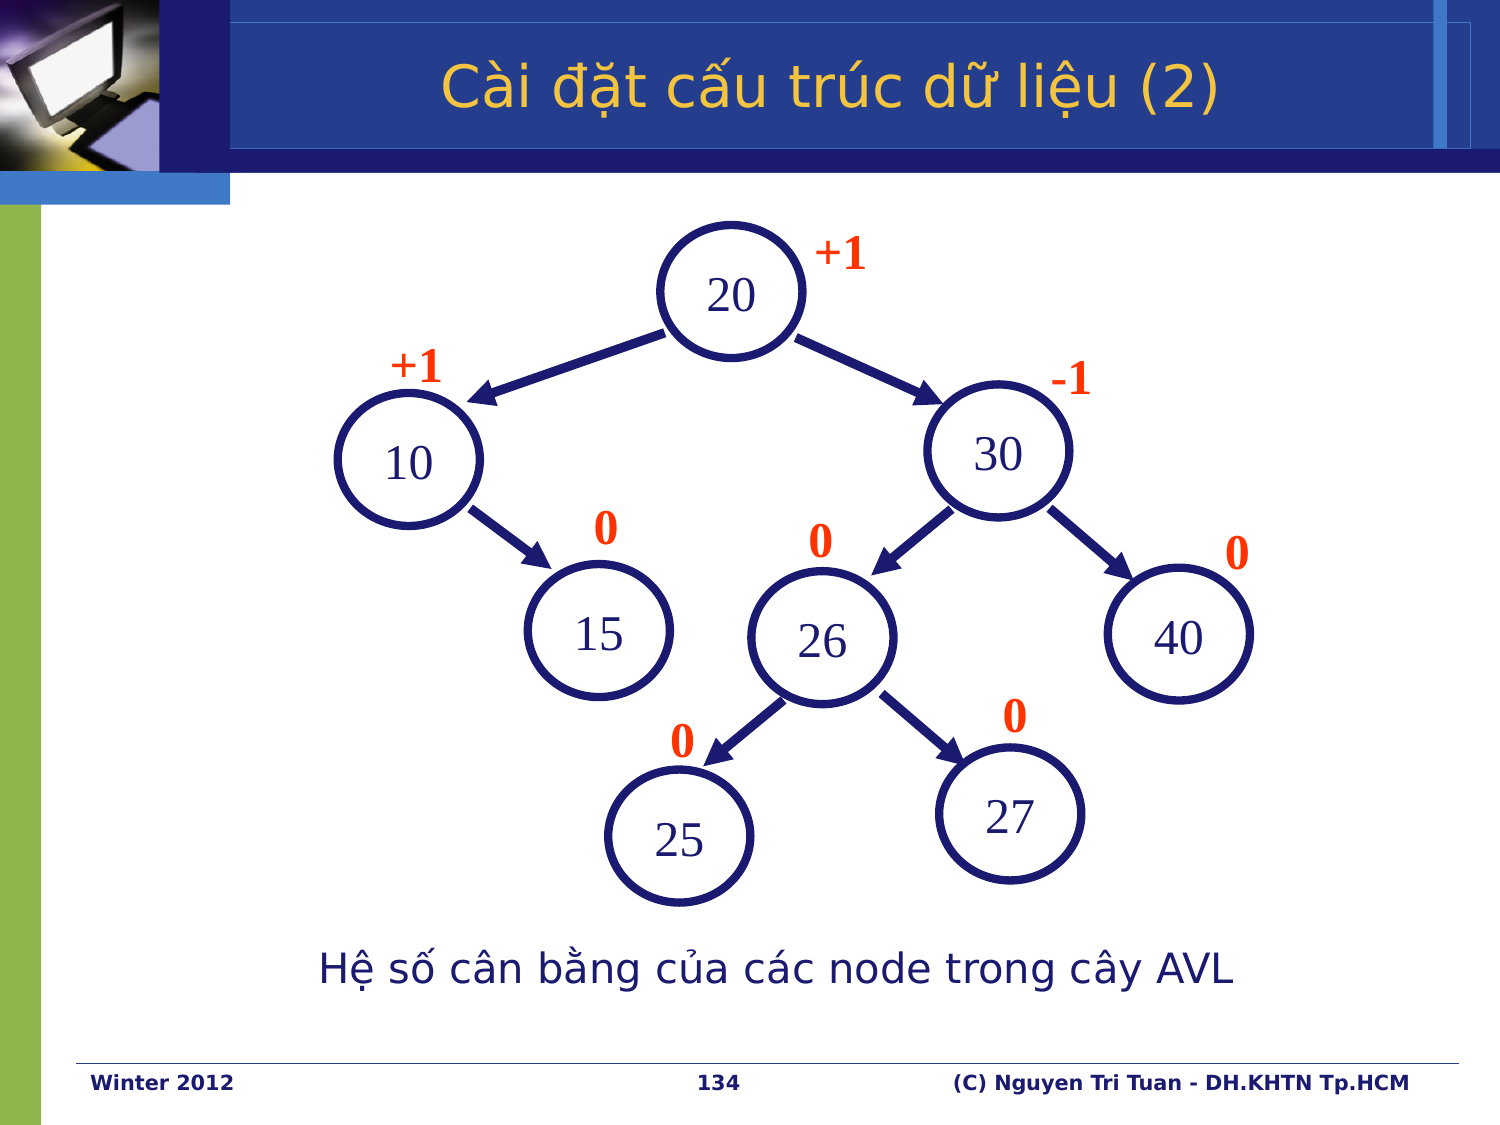

# Cài đặt cấu trúc dữ liệu (2)
+1
20

30
10

15
40
26

27
25
+1
-1
0
0
0
0
0
Hệ số cân bằng của các node trong cây AVL
Winter 2012
134
(C) Nguyen Tri Tuan - DH.KHTN Tp.HCM